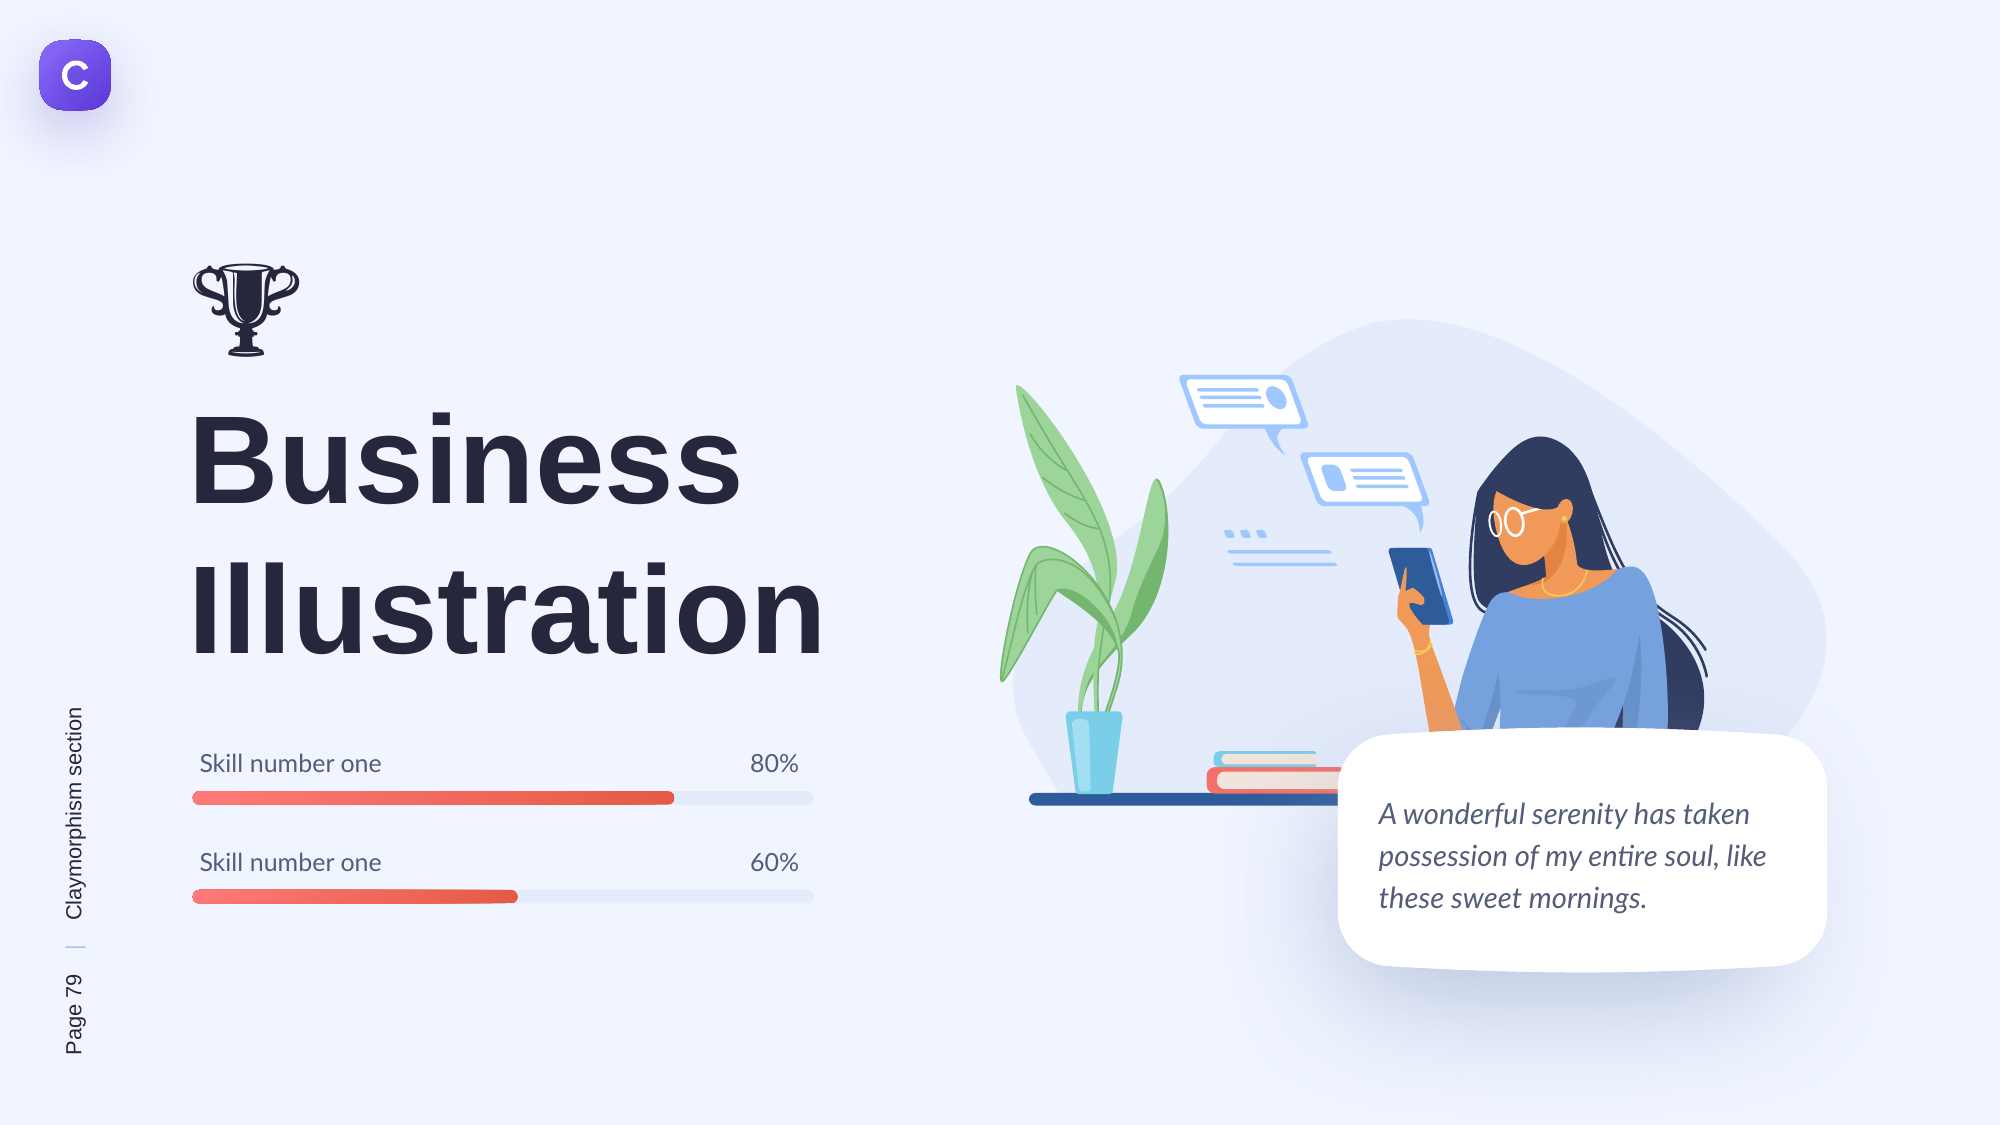

🏆
Business Illustration

A wonderful serenity has taken possession of my entire soul, like these sweet mornings.
Skill number one
80%

Skill number one
60%